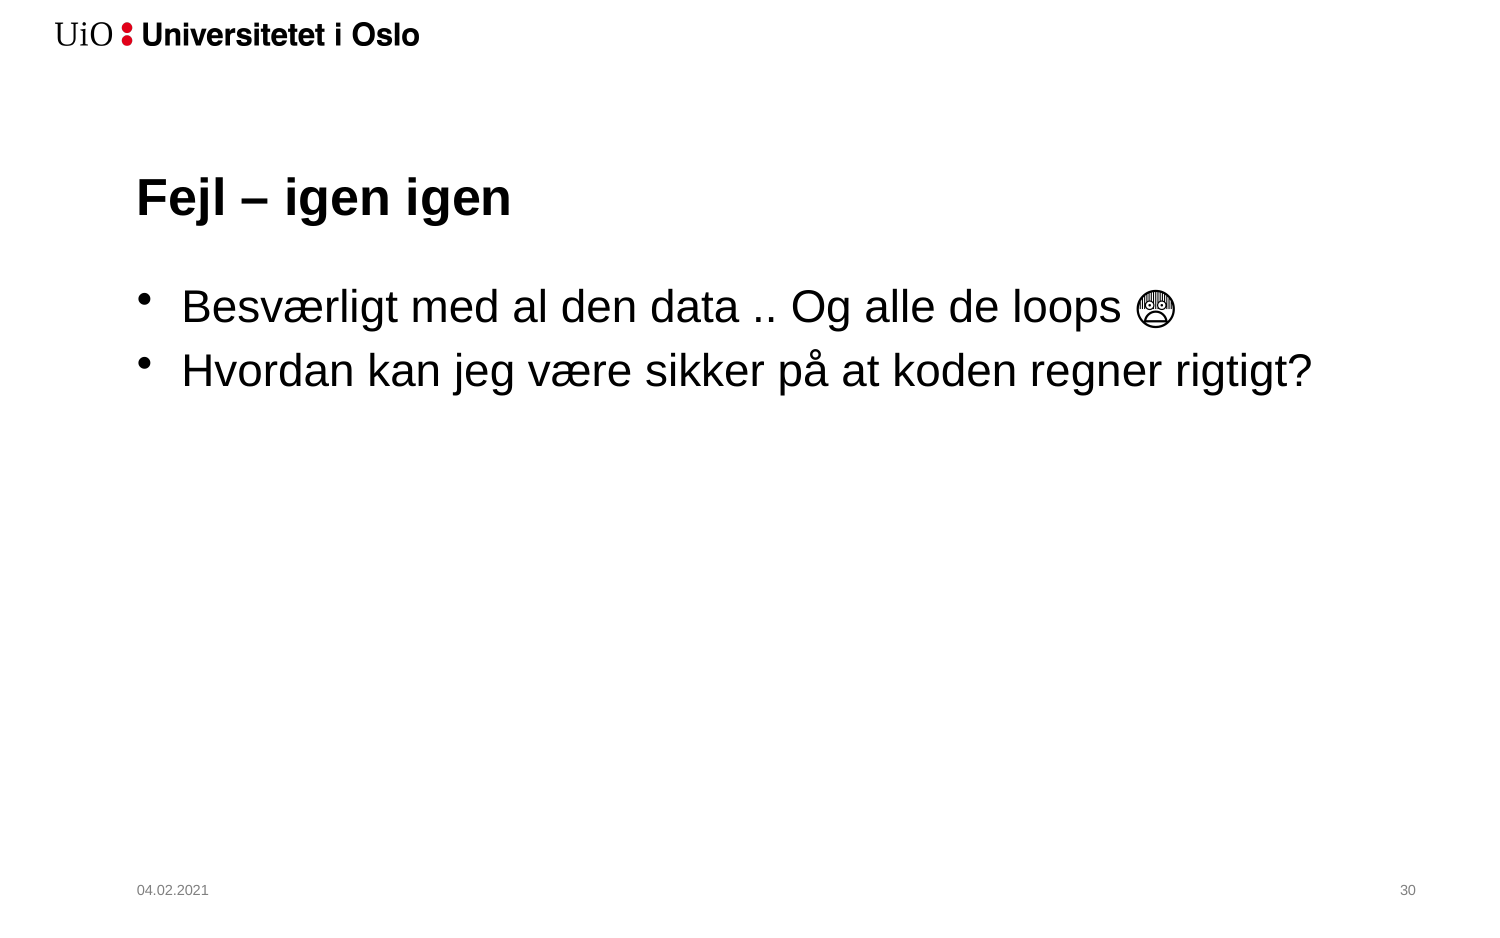

# Fejl – igen igen
Besværligt med al den data .. Og alle de loops 😨
Hvordan kan jeg være sikker på at koden regner rigtigt?
04.02.2021
30